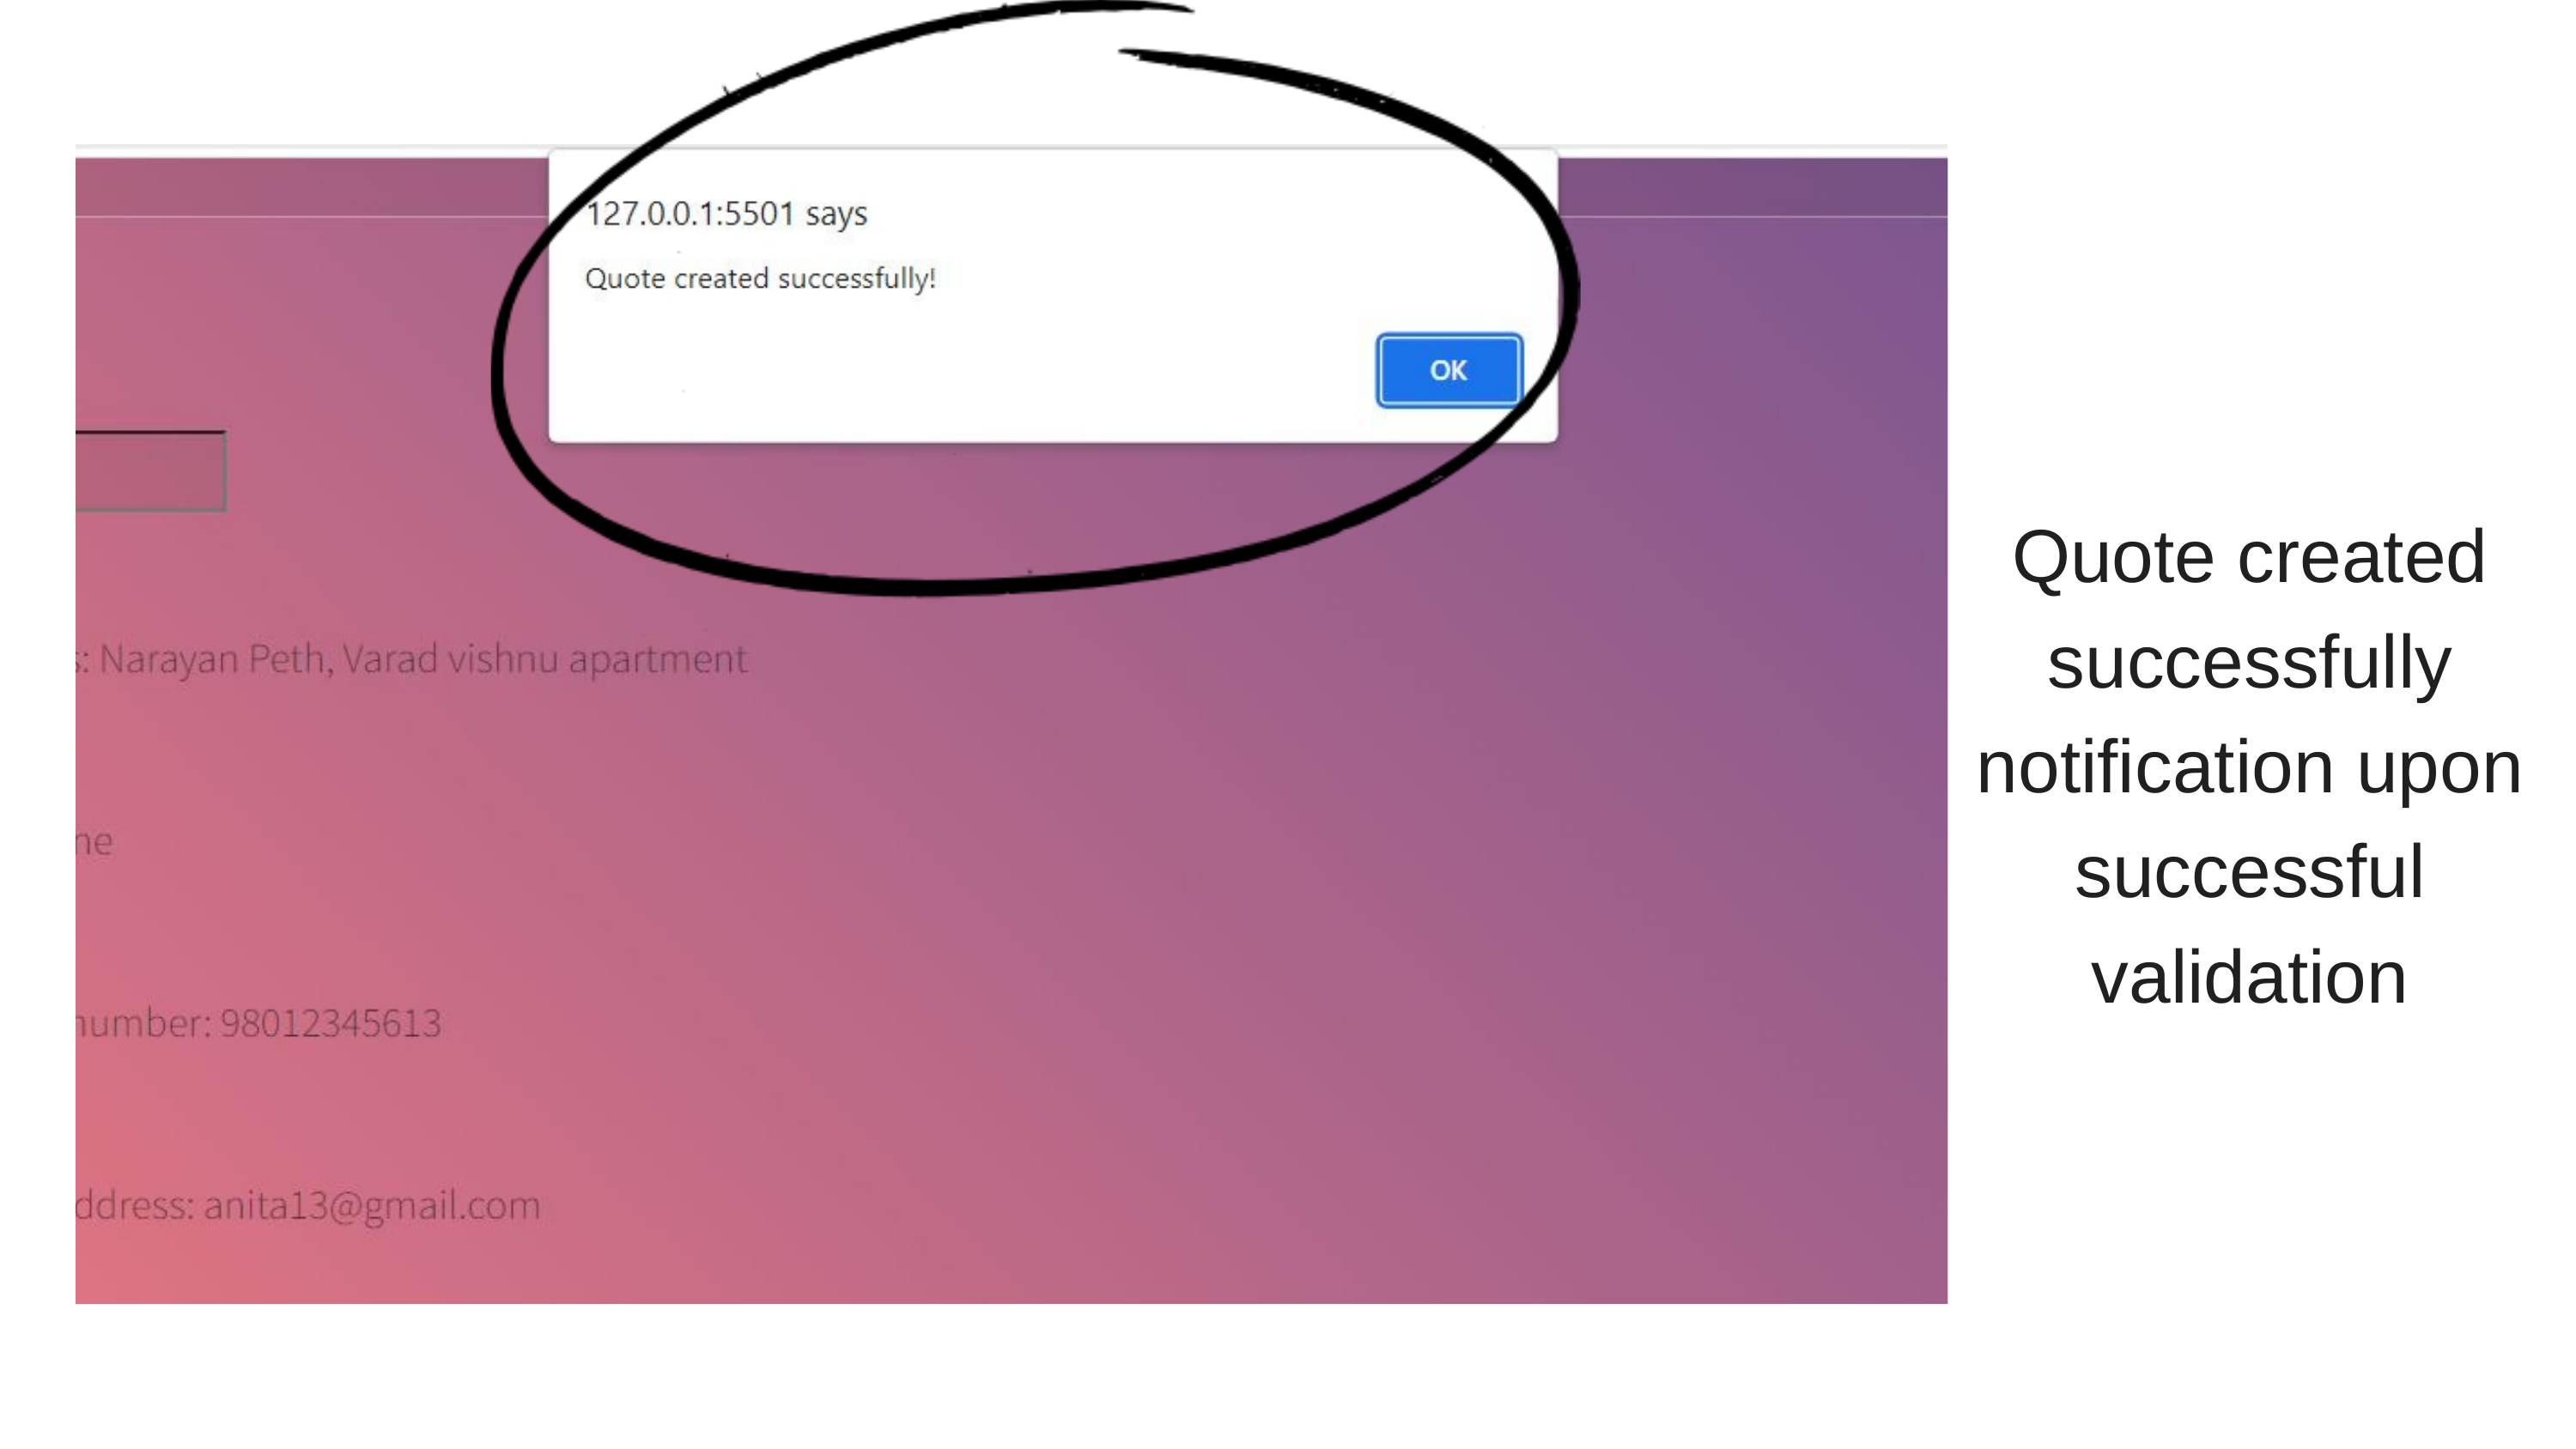

Quote created successfully notification upon successful validation